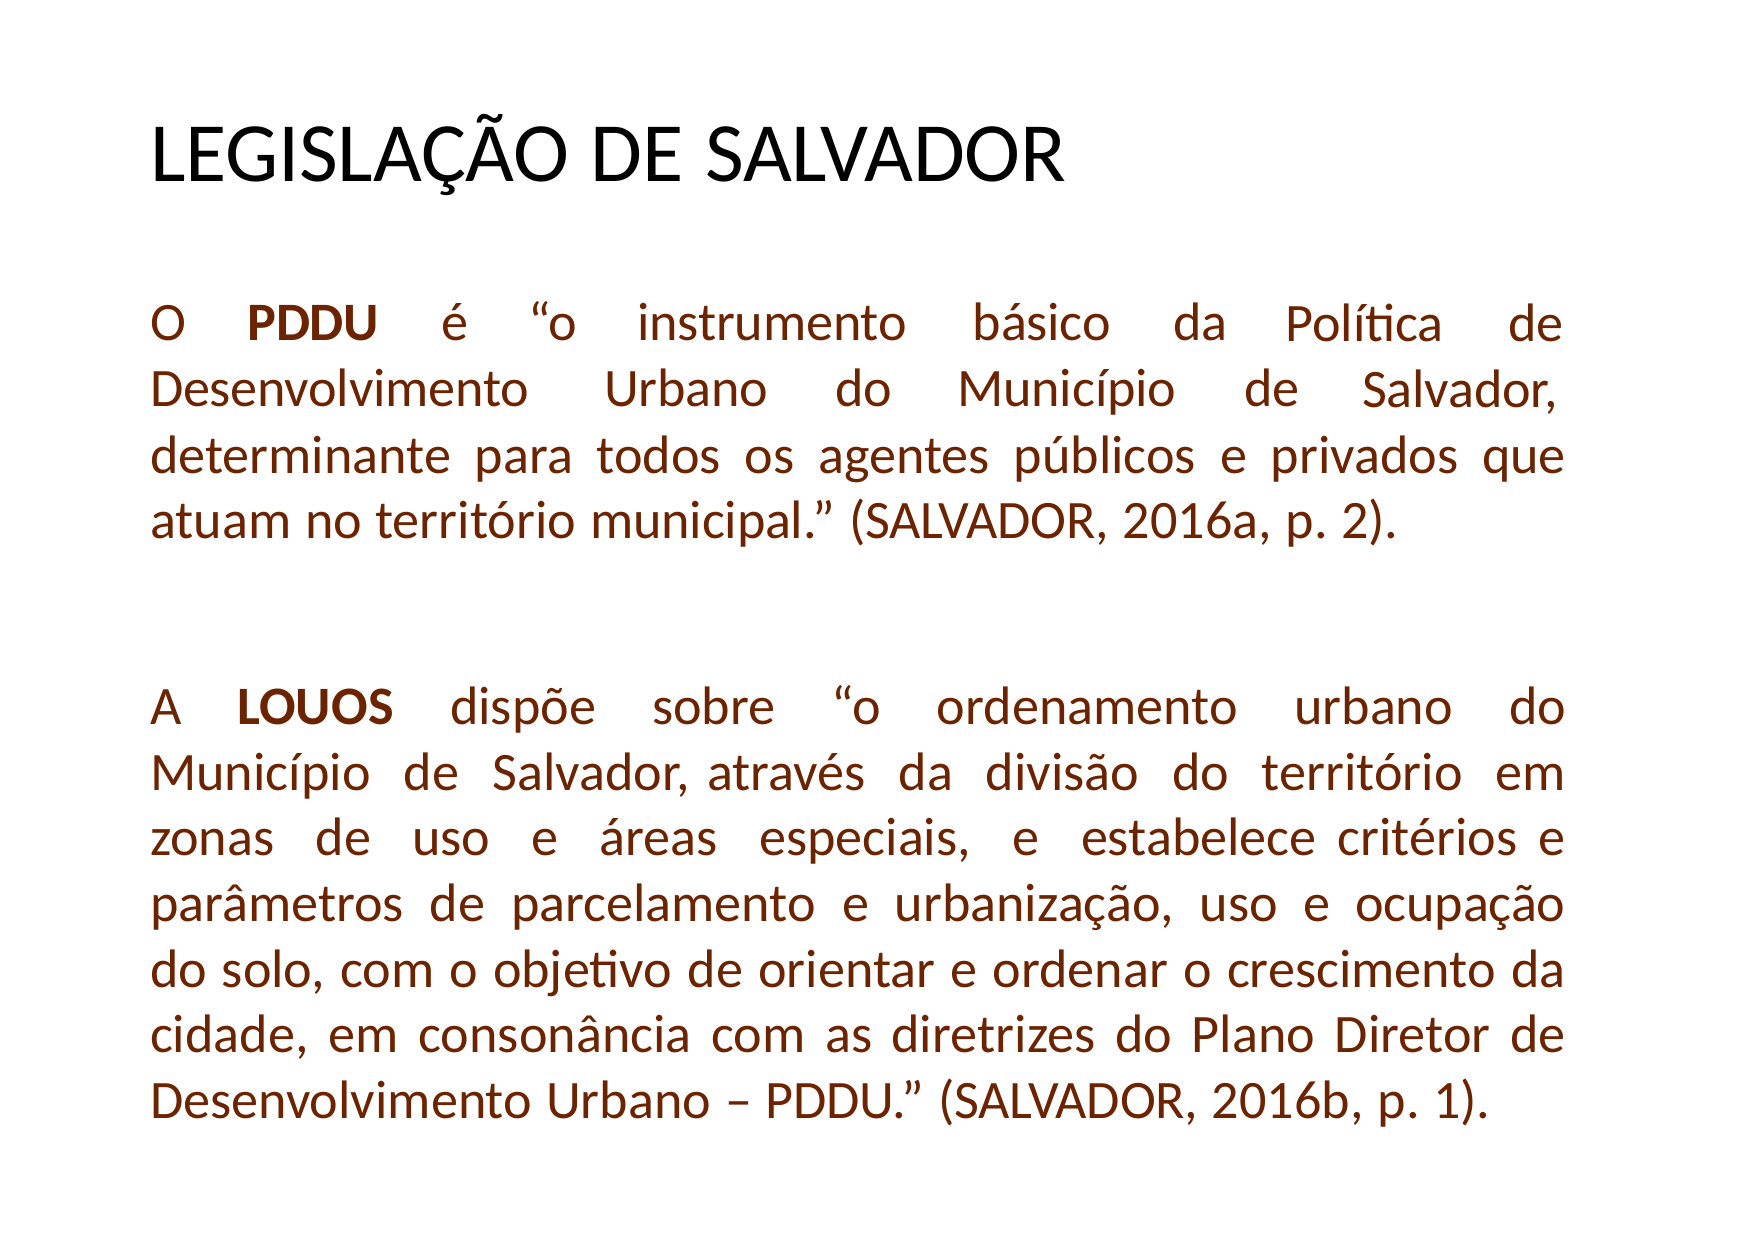

# LEGISLAÇÃO DE SALVADOR
O	PDDU	é	“o		instrumento		básico	da Desenvolvimento	Urbano	do	Município	de
Política	de
Salvador,
determinante para todos os agentes públicos e privados que atuam no território municipal.” (SALVADOR, 2016a, p. 2).

A  LOUOS  dispõe  sobre  “o  ordenamento  urbano  do Município  de  Salvador, através  da  divisão  do  território  em zonas  de  uso  e  áreas  especiais,  e  estabelece critérios e parâmetros de parcelamento e urbanização, uso e ocupação do solo, com o objetivo de orientar e ordenar o crescimento da cidade, em consonância com as diretrizes do Plano Diretor de Desenvolvimento Urbano – PDDU.” (SALVADOR, 2016b, p. 1).